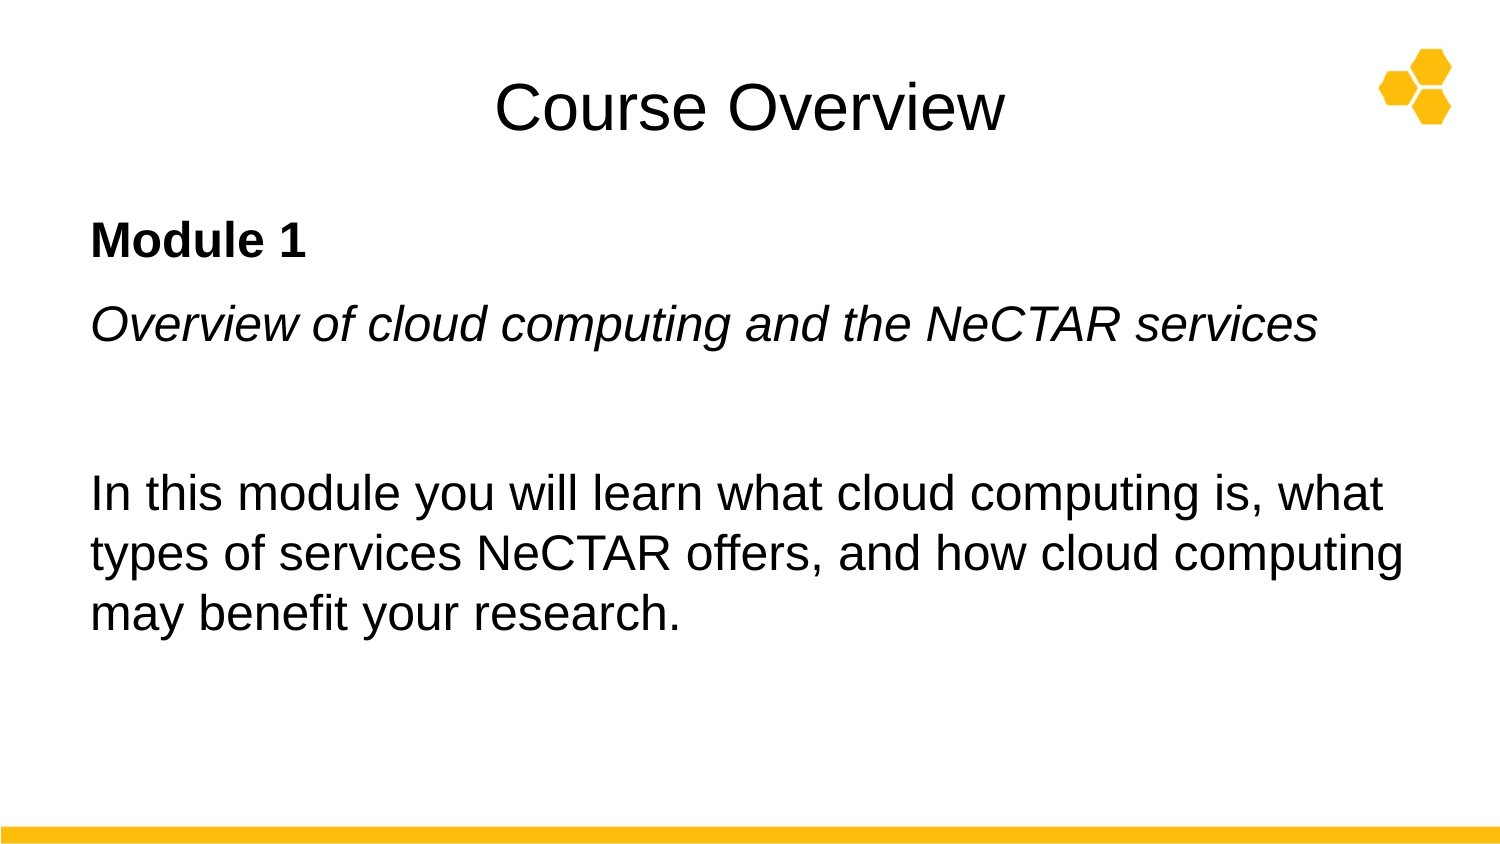

# Course Overview
Module 1
Overview of cloud computing and the NeCTAR services

In this module you will learn what cloud computing is, what types of services NeCTAR offers, and how cloud computing may benefit your research.